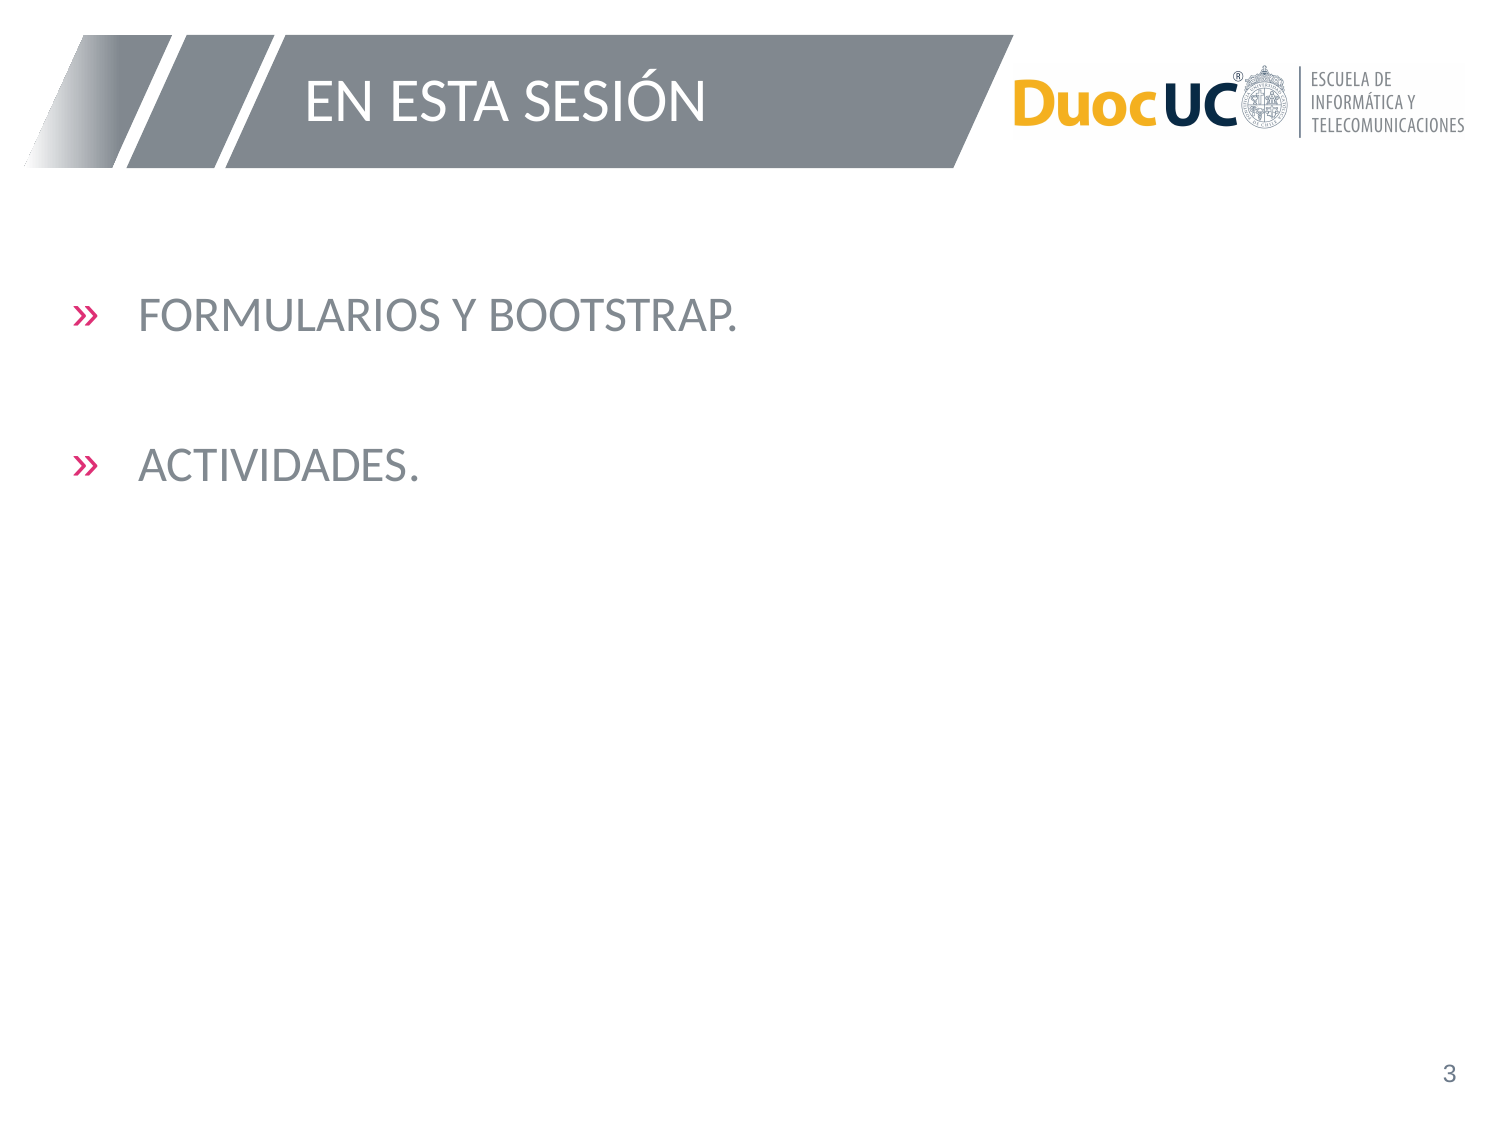

# EN ESTA SESIÓN

FORMULARIOS Y BOOTSTRAP.

ACTIVIDADES.